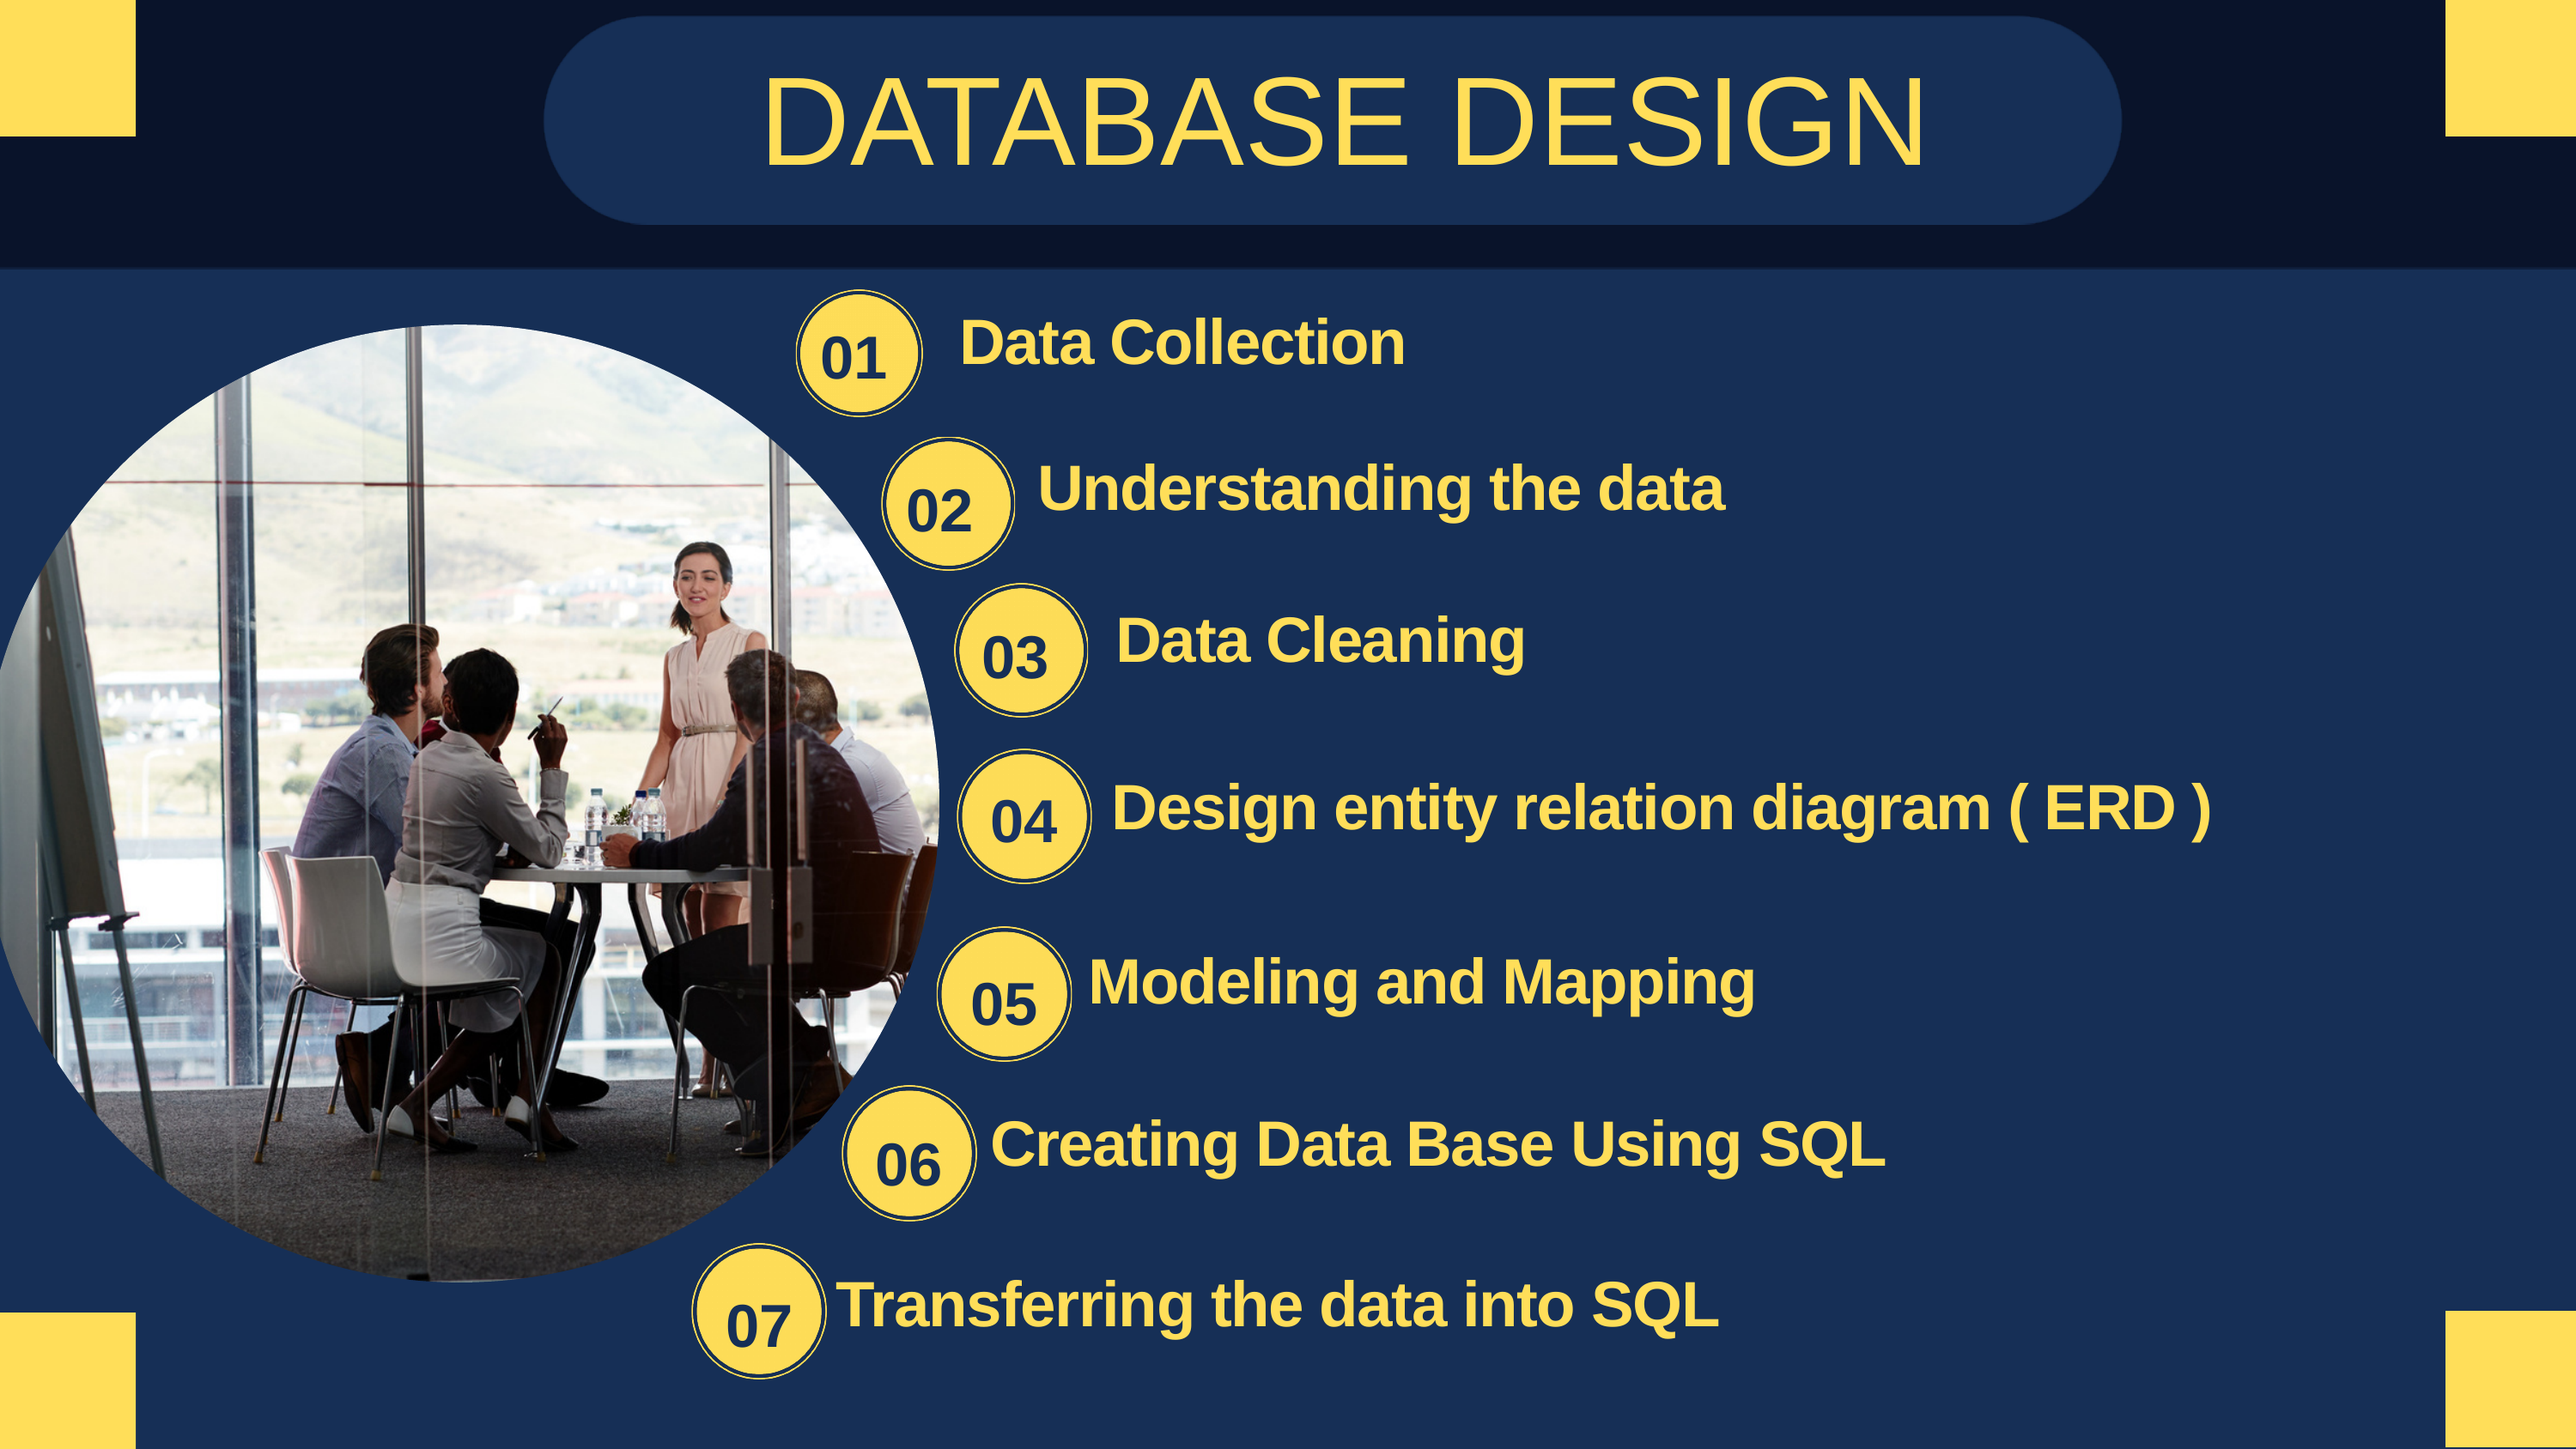

DATABASE DESIGN
Data Collection

01

Understanding the data

02

Data Cleaning
03
01

Design entity relation diagram ( ERD )
04

Modeling and Mapping
05

Creating Data Base Using SQL
06
06

Transferring the data into SQL
07
07